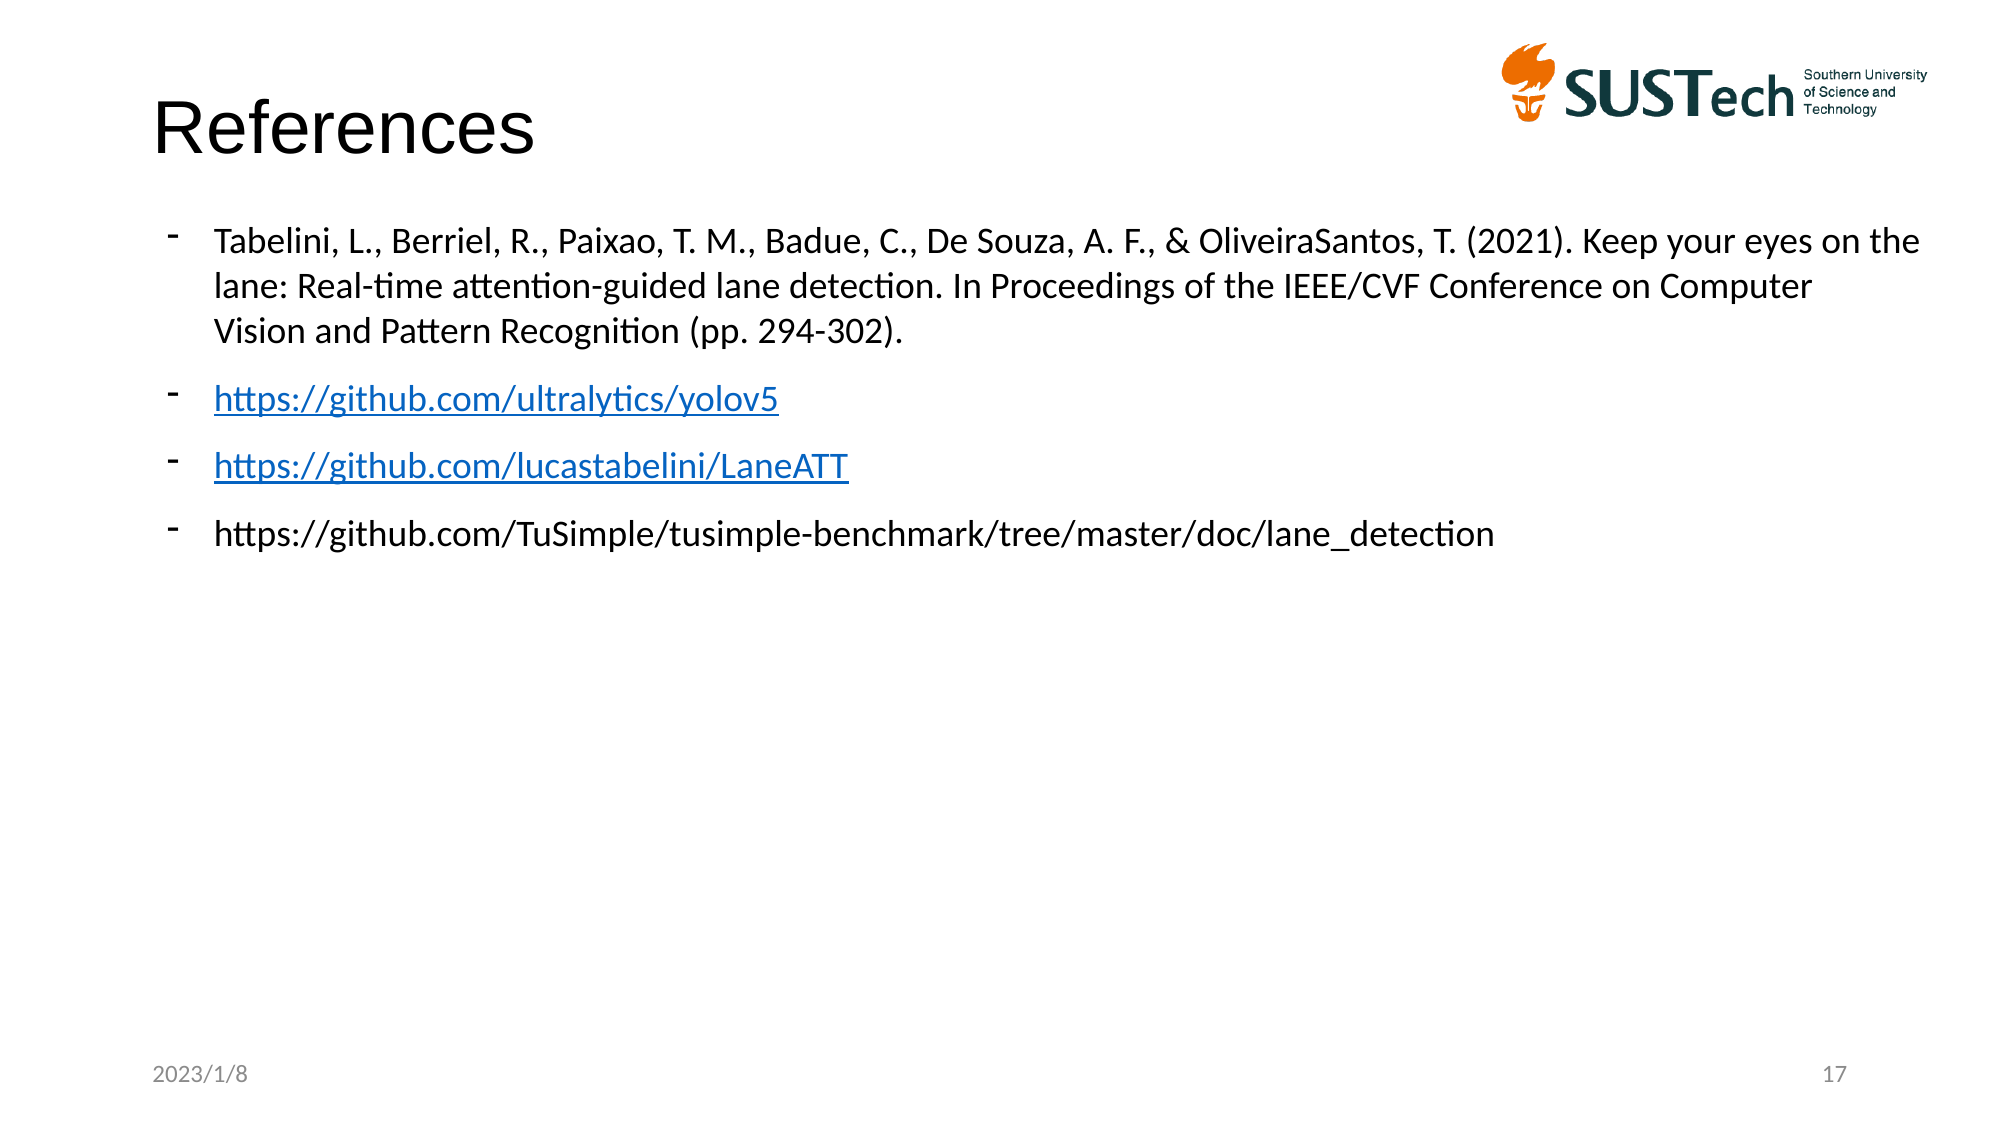

# References

Tabelini, L., Berriel, R., Paixao, T. M., Badue, C., De Souza, A. F., & OliveiraSantos, T. (2021). Keep your eyes on the lane: Real-time attention-guided lane detection. In Proceedings of the IEEE/CVF Conference on Computer
Vision and Pattern Recognition (pp. 294-302).
https://github.com/ultralytics/yolov5
https://github.com/lucastabelini/LaneATT
https://github.com/TuSimple/tusimple-benchmark/tree/master/doc/lane_detection
2023/1/8
17